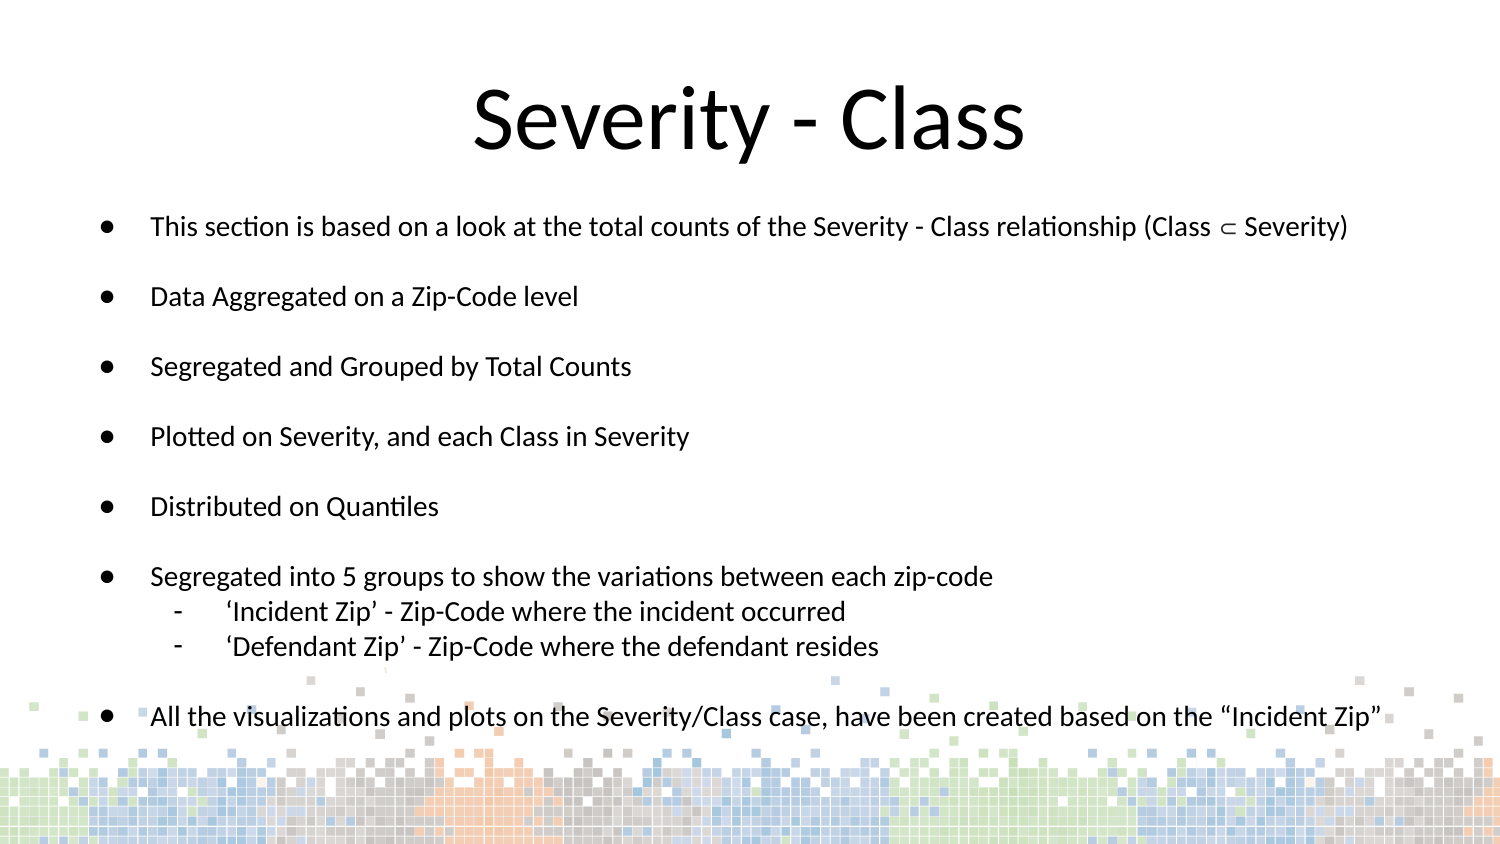

# Severity - Class
This section is based on a look at the total counts of the Severity - Class relationship (Class ⊂ Severity)
Data Aggregated on a Zip-Code level
Segregated and Grouped by Total Counts
Plotted on Severity, and each Class in Severity
Distributed on Quantiles
Segregated into 5 groups to show the variations between each zip-code
‘Incident Zip’ - Zip-Code where the incident occurred
‘Defendant Zip’ - Zip-Code where the defendant resides
All the visualizations and plots on the Severity/Class case, have been created based on the “Incident Zip”